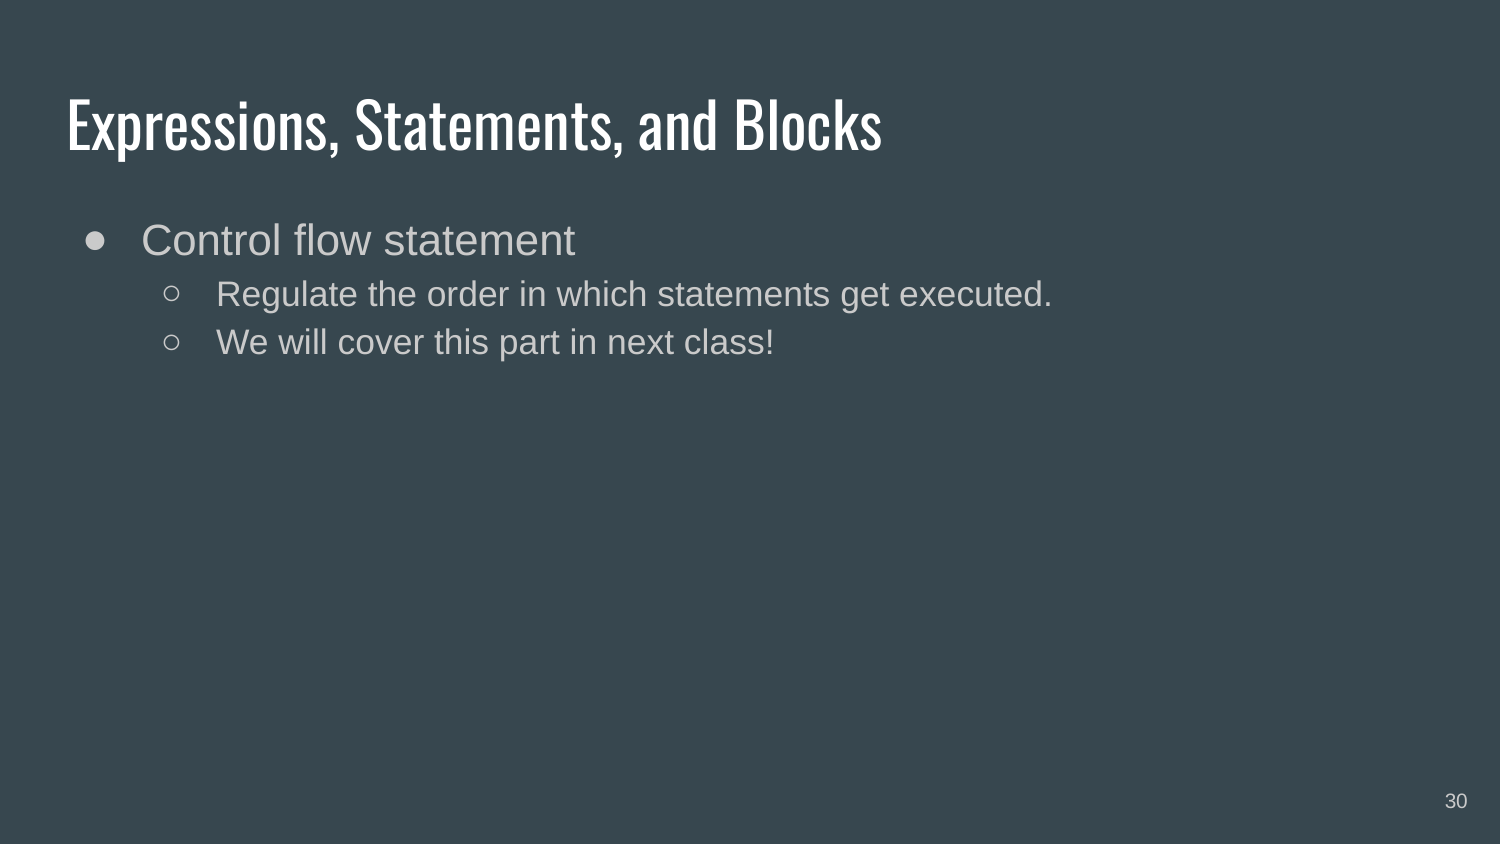

# Expressions, Statements, and Blocks
Control flow statement
Regulate the order in which statements get executed.
We will cover this part in next class!

30